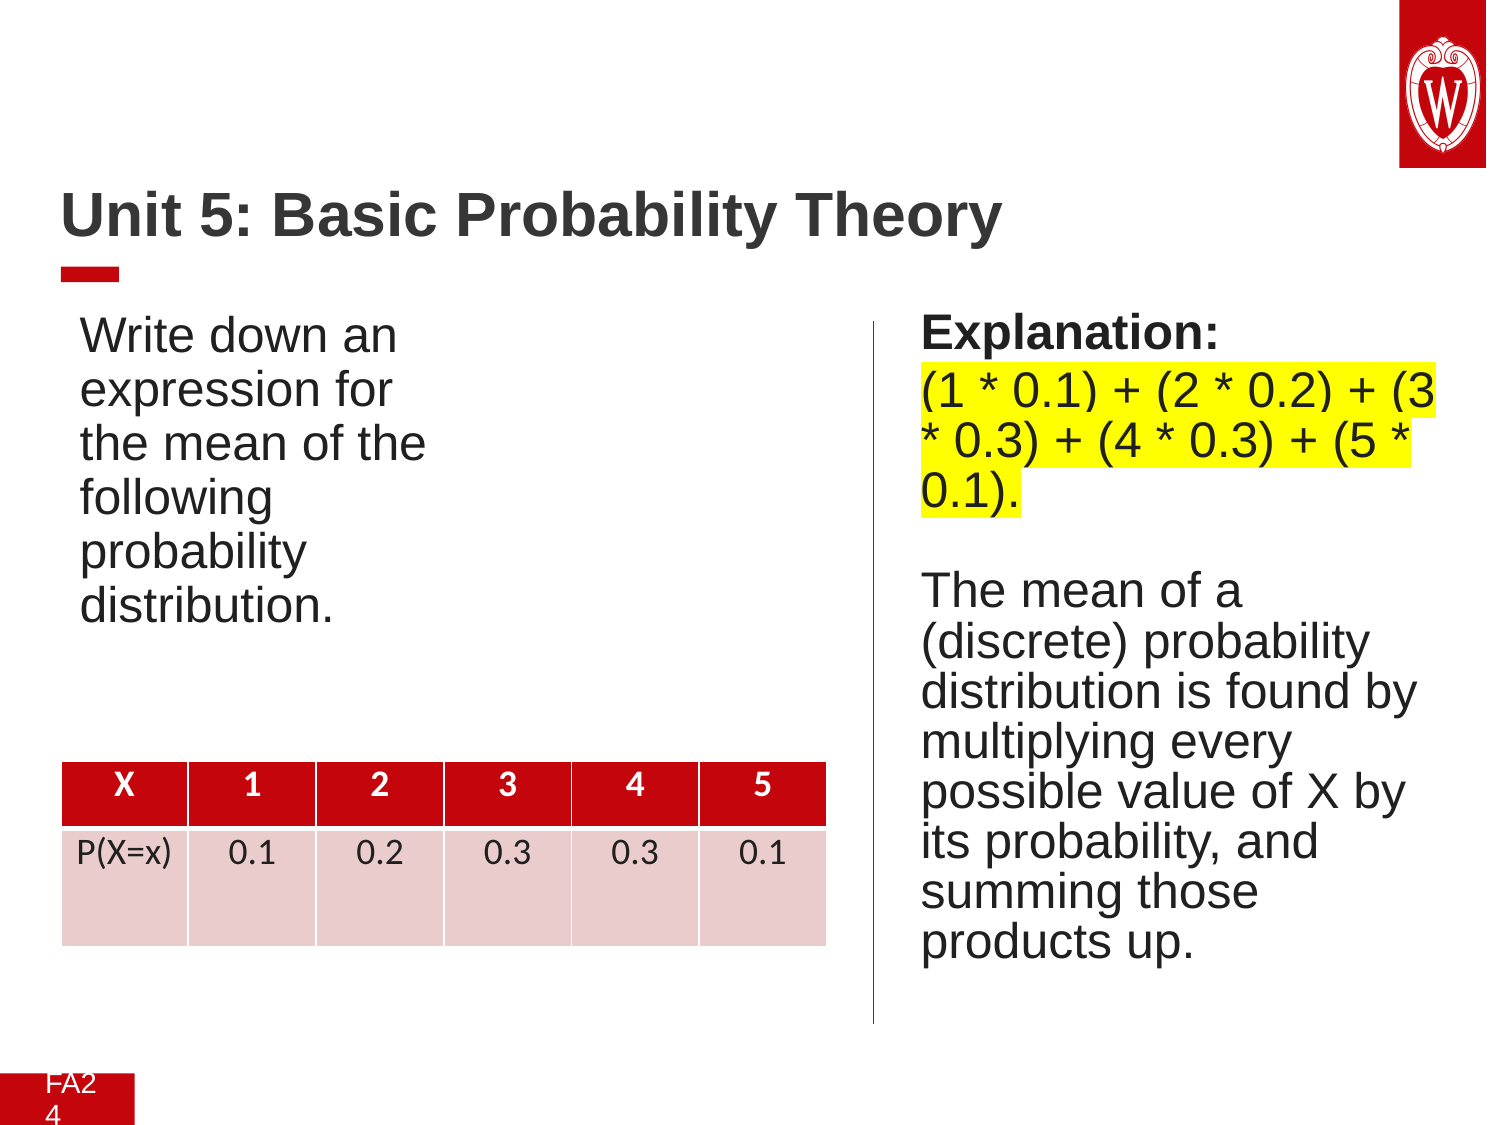

# Unit 5: Basic Probability Theory
Write down an expression for the mean of the following probability distribution.
Explanation:
(1 * 0.1) + (2 * 0.2) + (3 * 0.3) + (4 * 0.3) + (5 * 0.1).
The mean of a (discrete) probability distribution is found by multiplying every possible value of X by its probability, and summing those products up.
| X | 1 | 2 | 3 | 4 | 5 |
| --- | --- | --- | --- | --- | --- |
| P(X=x) | 0.1 | 0.2 | 0.3 | 0.3 | 0.1 |
FA24